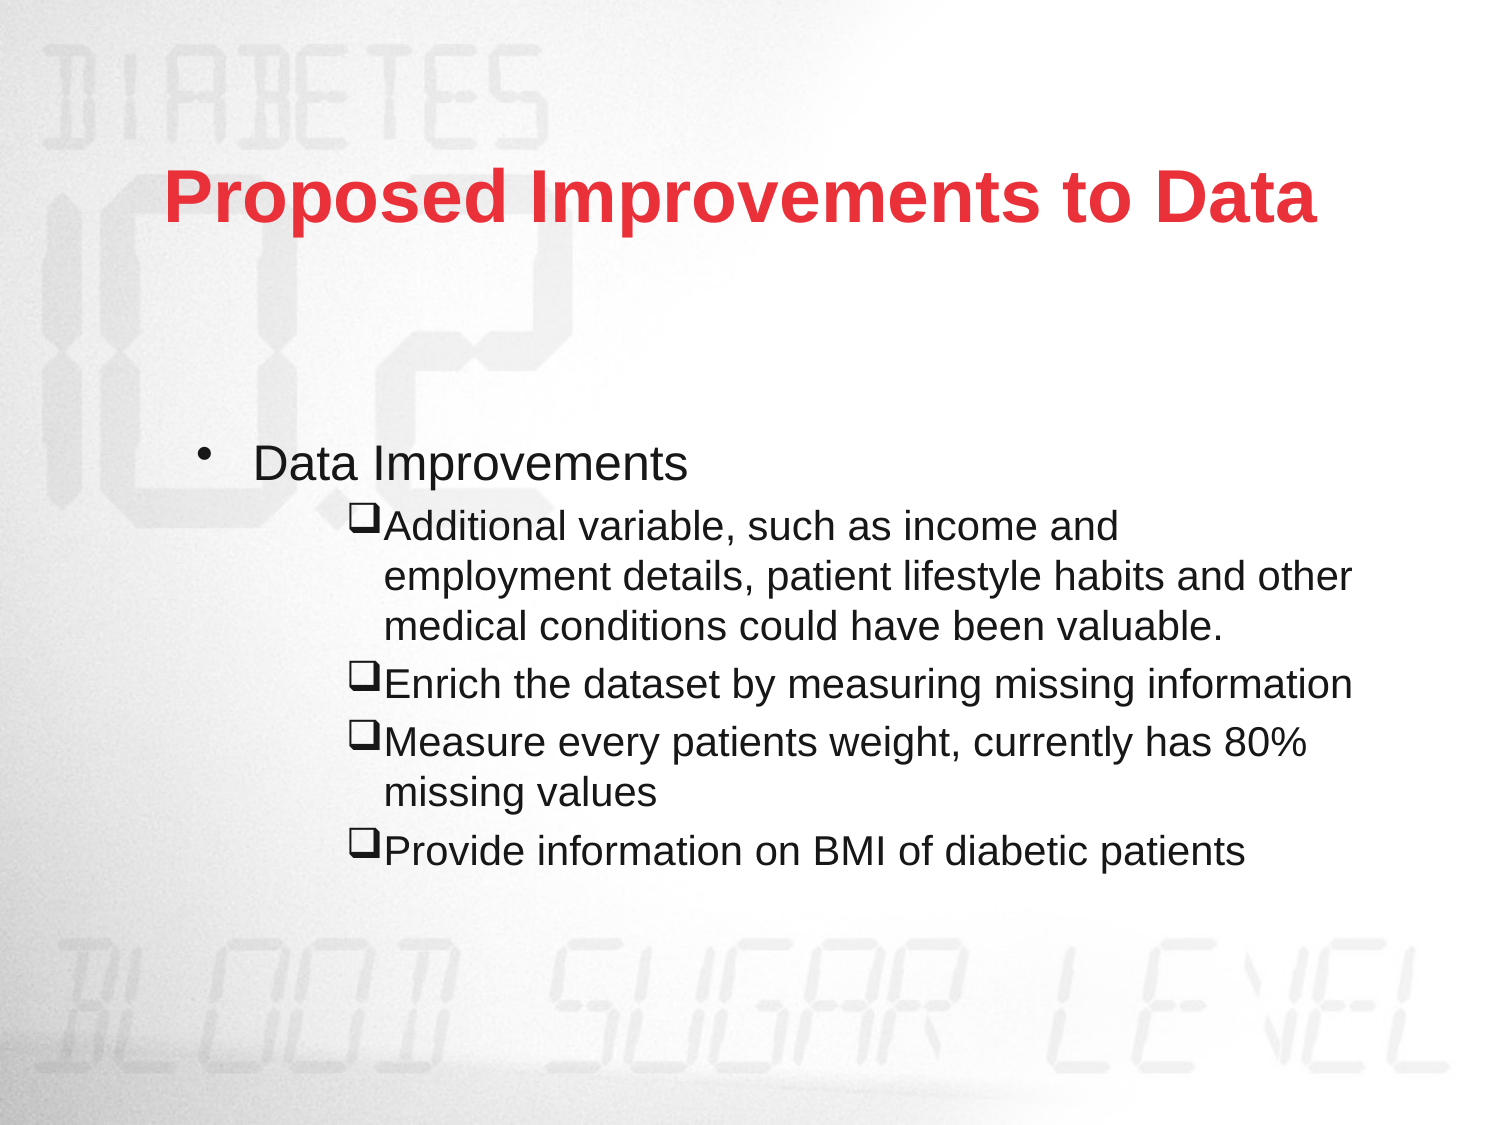

# Proposed Improvements to Data

Data Improvements
Additional variable, such as income and employment details, patient lifestyle habits and other medical conditions could have been valuable.
Enrich the dataset by measuring missing information
Measure every patients weight, currently has 80% missing values
Provide information on BMI of diabetic patients